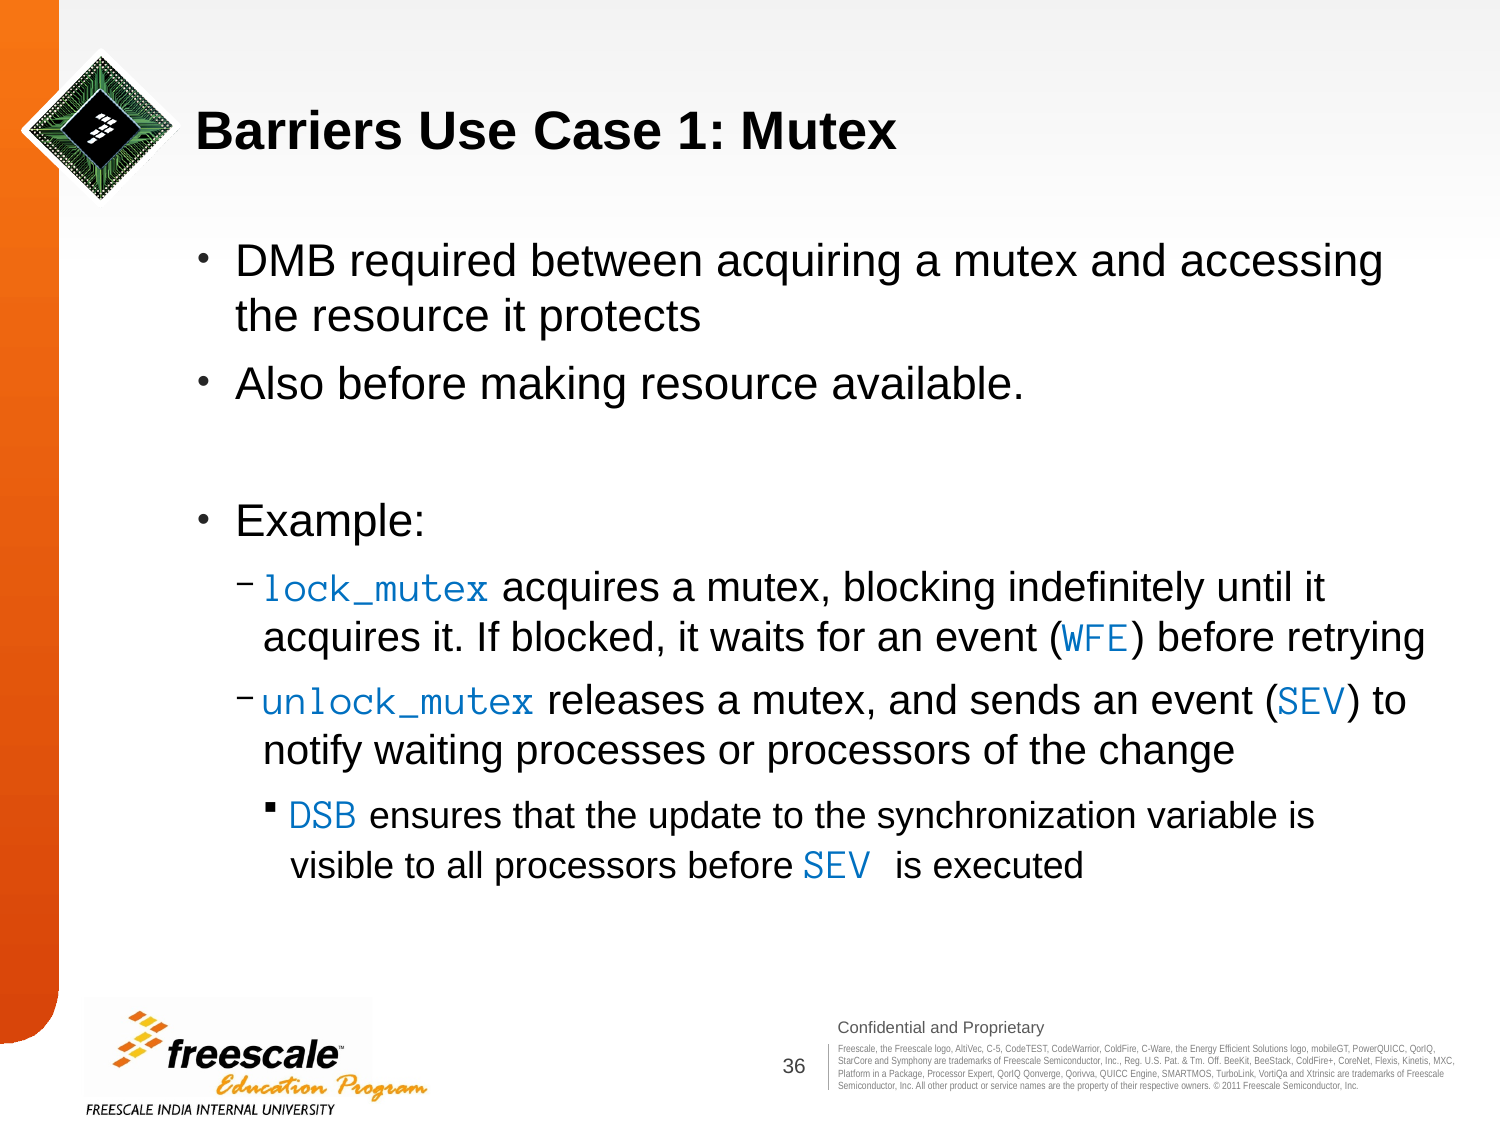

# Barriers Use Case 1: Mutex
DMB required between acquiring a mutex and accessing the resource it protects
Also before making resource available.

Example:
lock_mutex acquires a mutex, blocking indefinitely until it acquires it. If blocked, it waits for an event (WFE) before retrying
unlock_mutex releases a mutex, and sends an event (SEV) to notify waiting processes or processors of the change
DSB ensures that the update to the synchronization variable is visible to all processors before SEV is executed